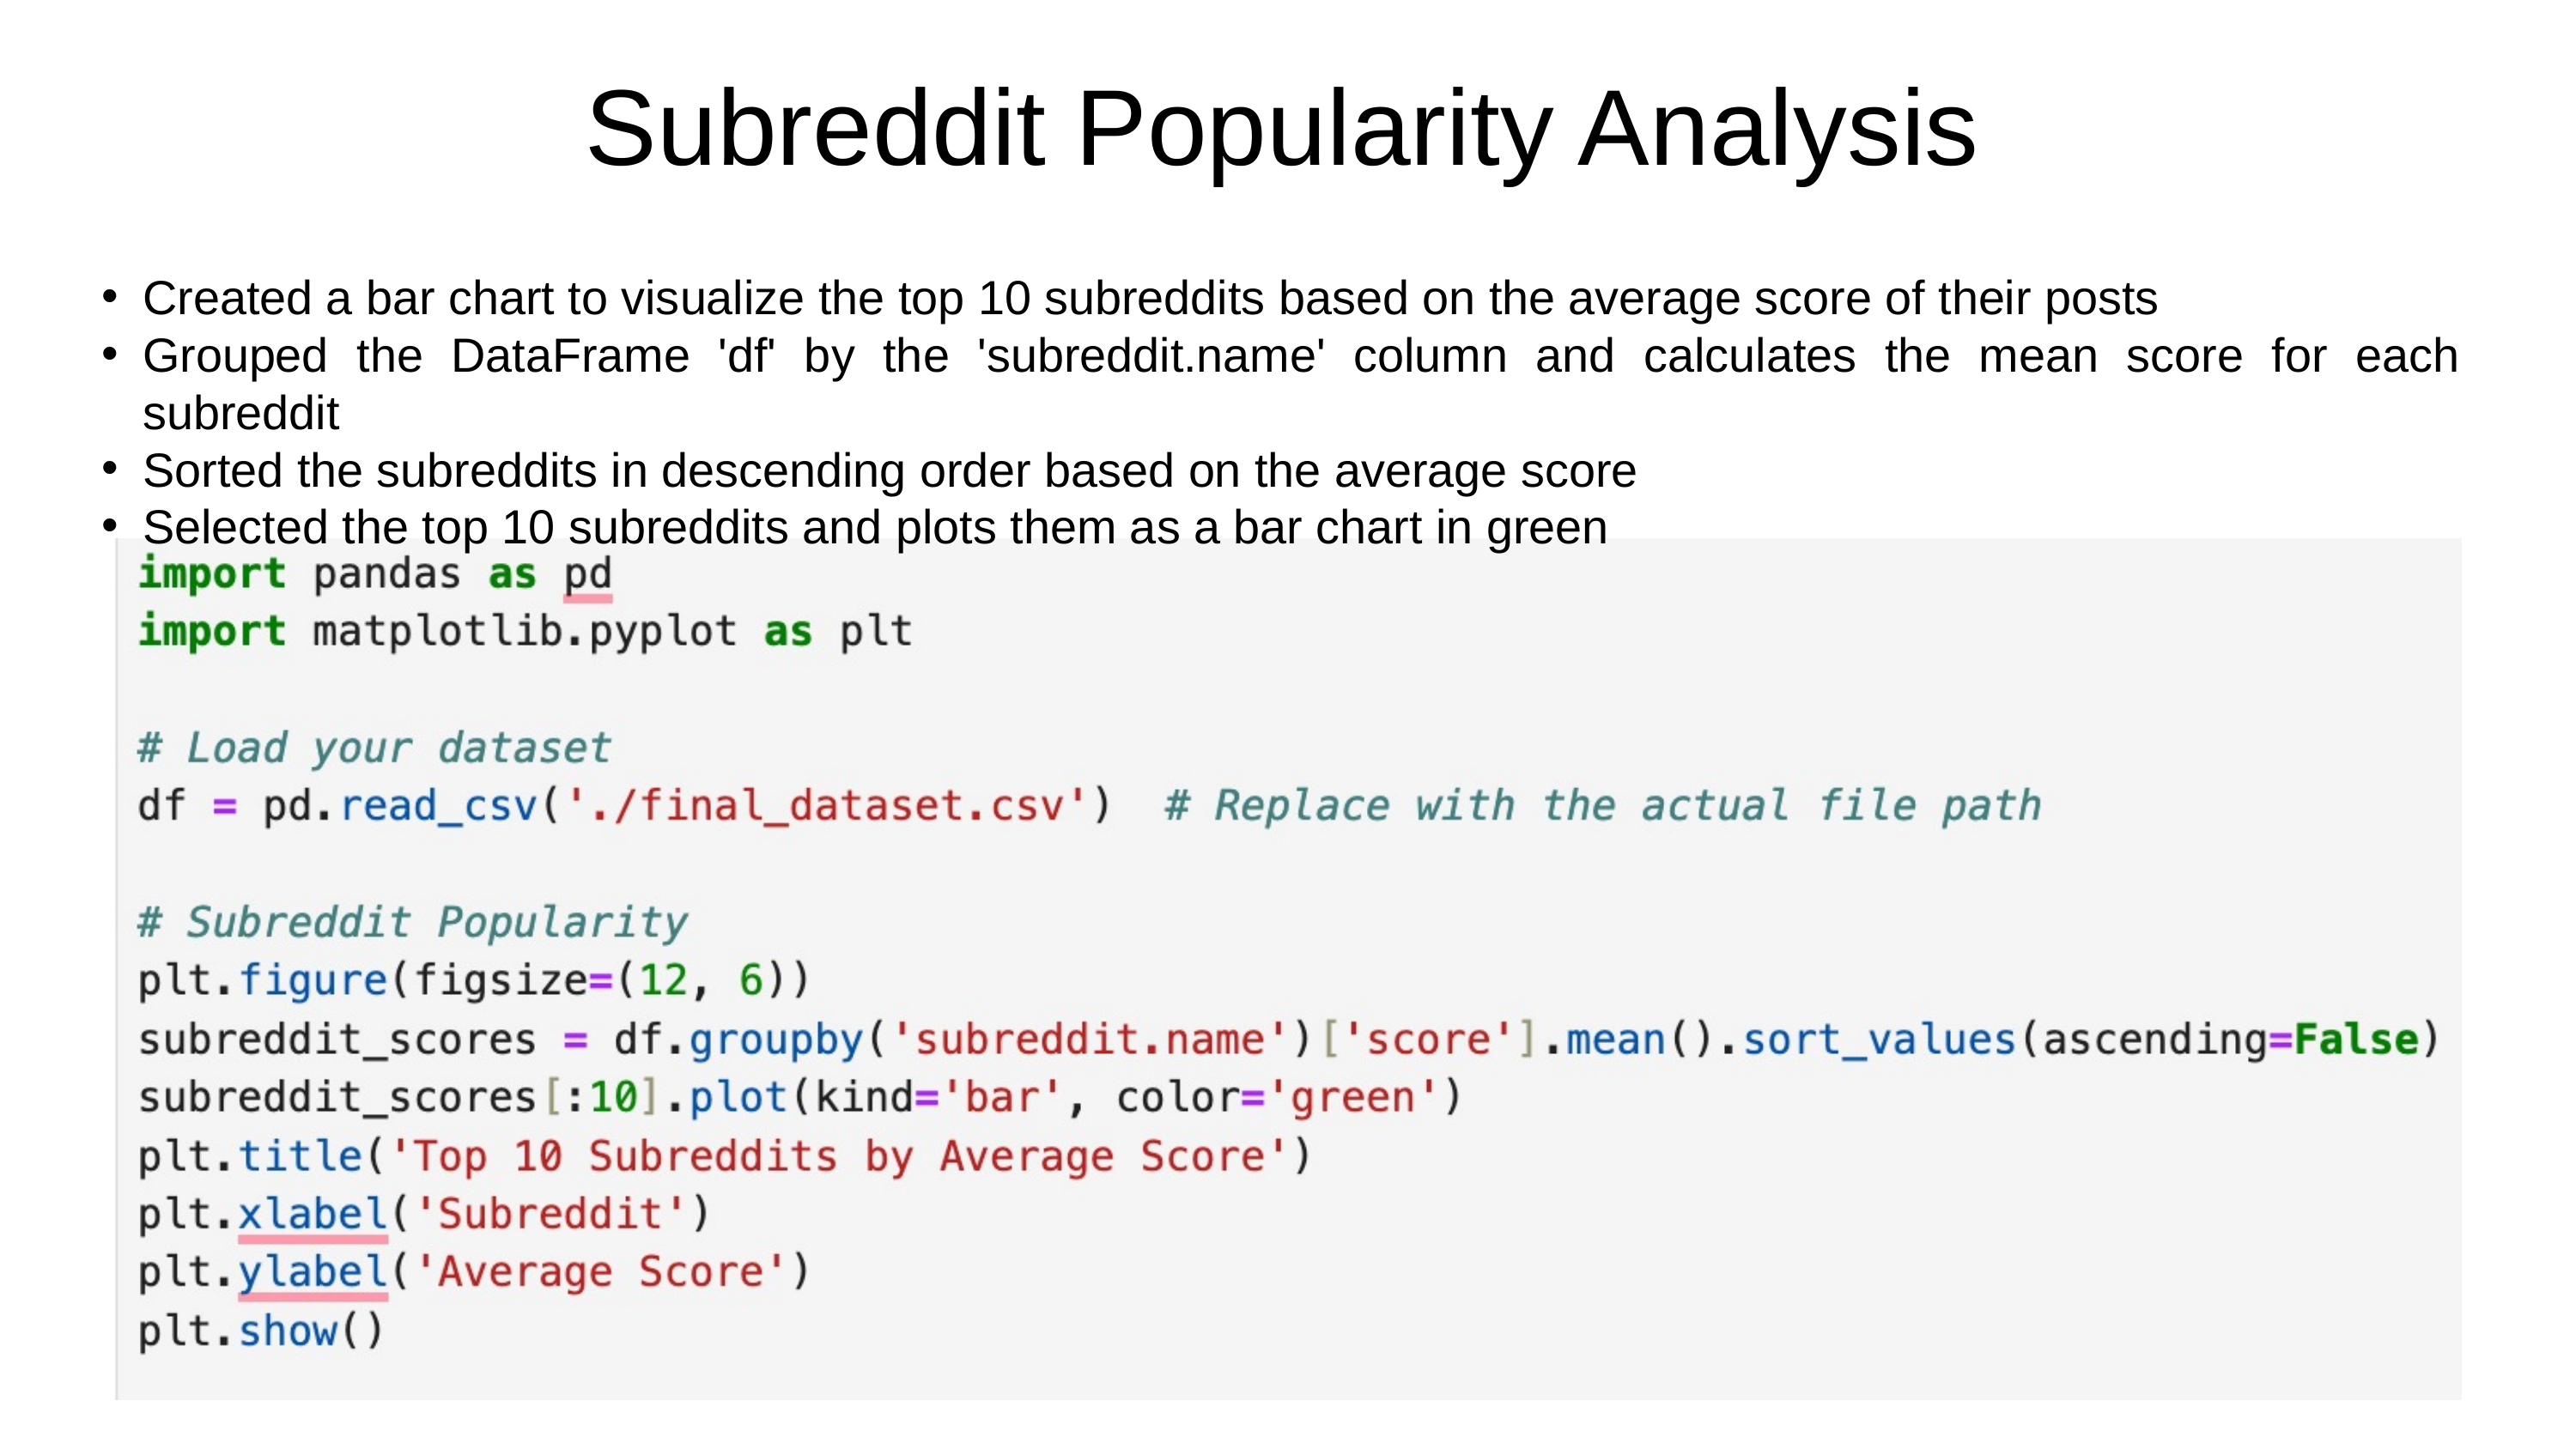

Subreddit Popularity Analysis
Created a bar chart to visualize the top 10 subreddits based on the average score of their posts
Grouped the DataFrame 'df' by the 'subreddit.name' column and calculates the mean score for each subreddit
Sorted the subreddits in descending order based on the average score
Selected the top 10 subreddits and plots them as a bar chart in green